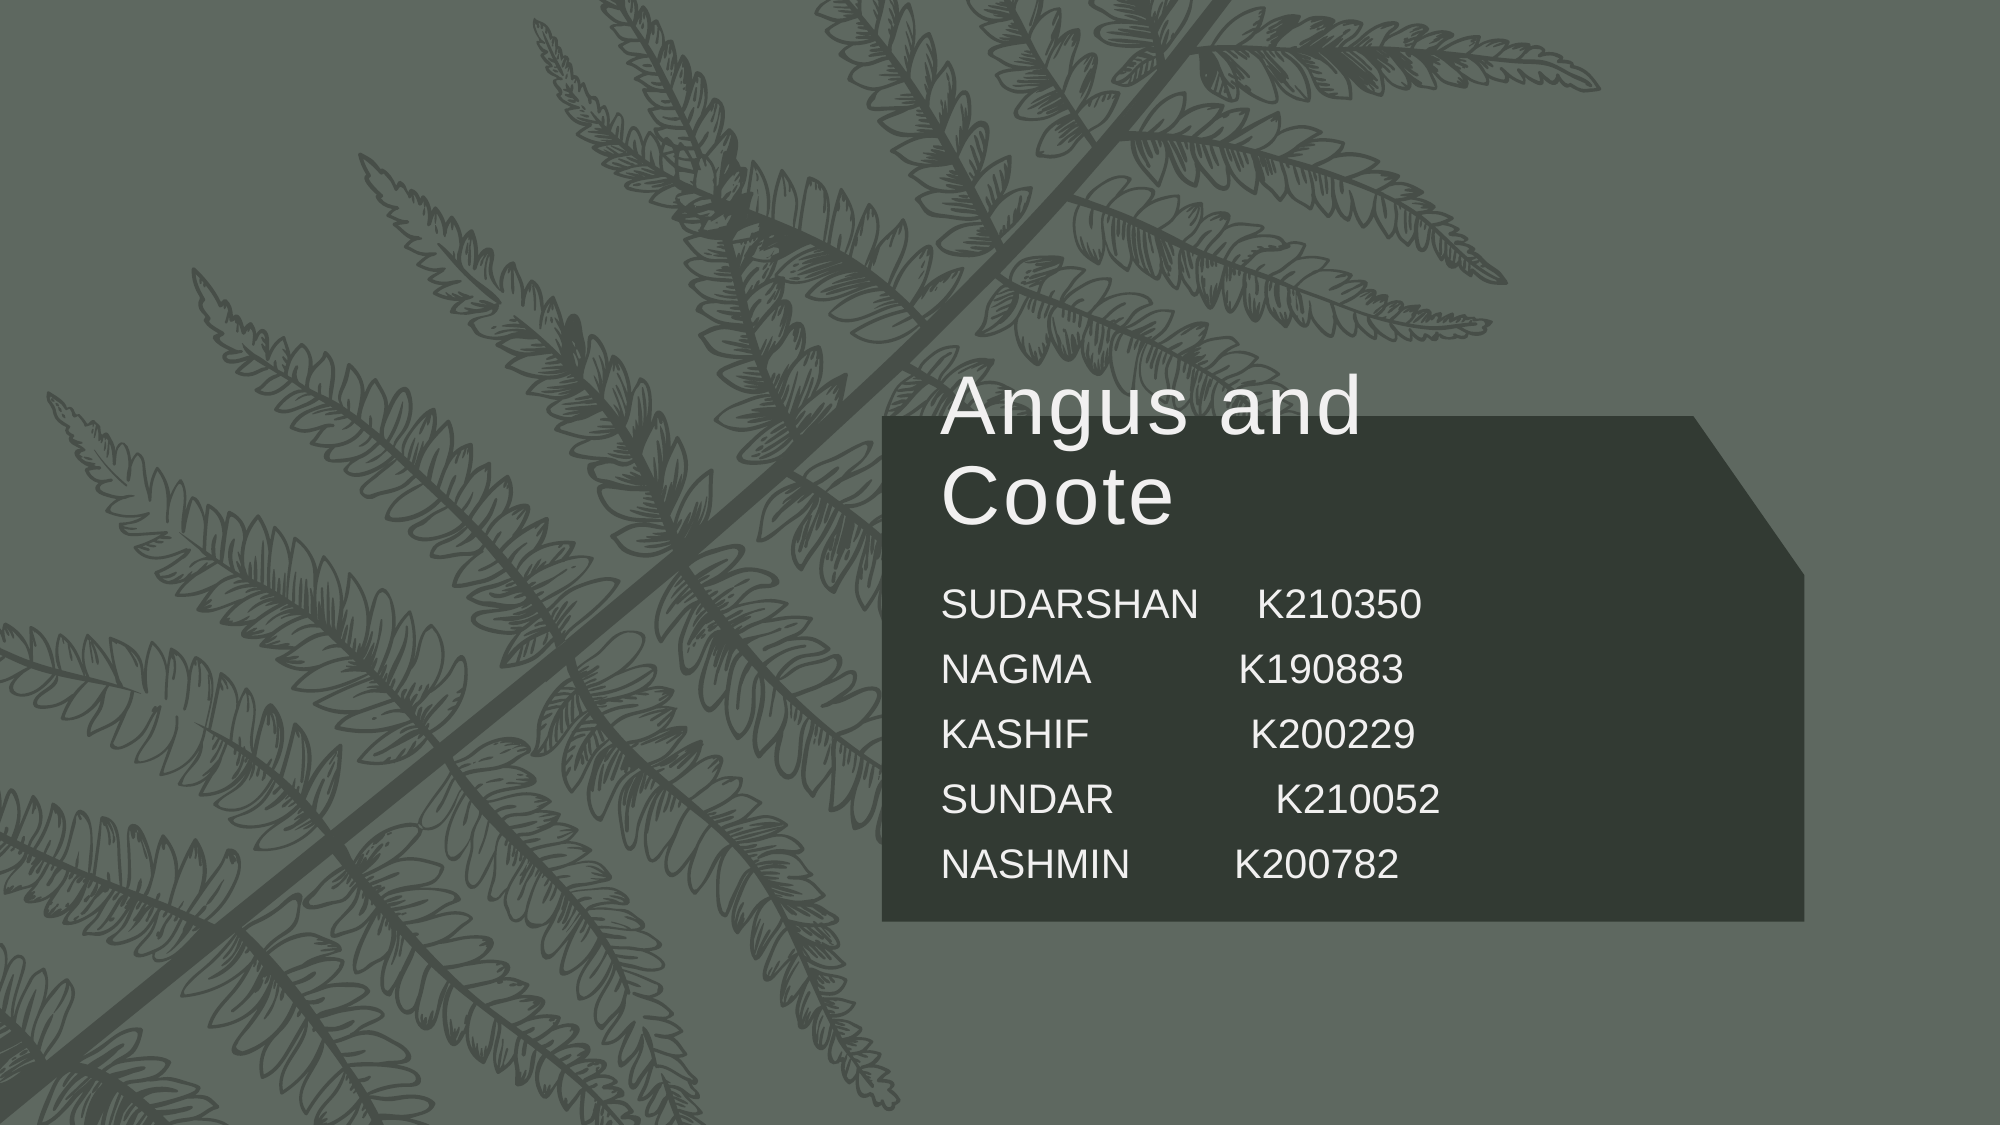

# Angus and Coote
SUDARSHAN     K210350
NAGMA             K190883
KASHIF              K200229
SUNDAR              K210052
NASHMIN         K200782